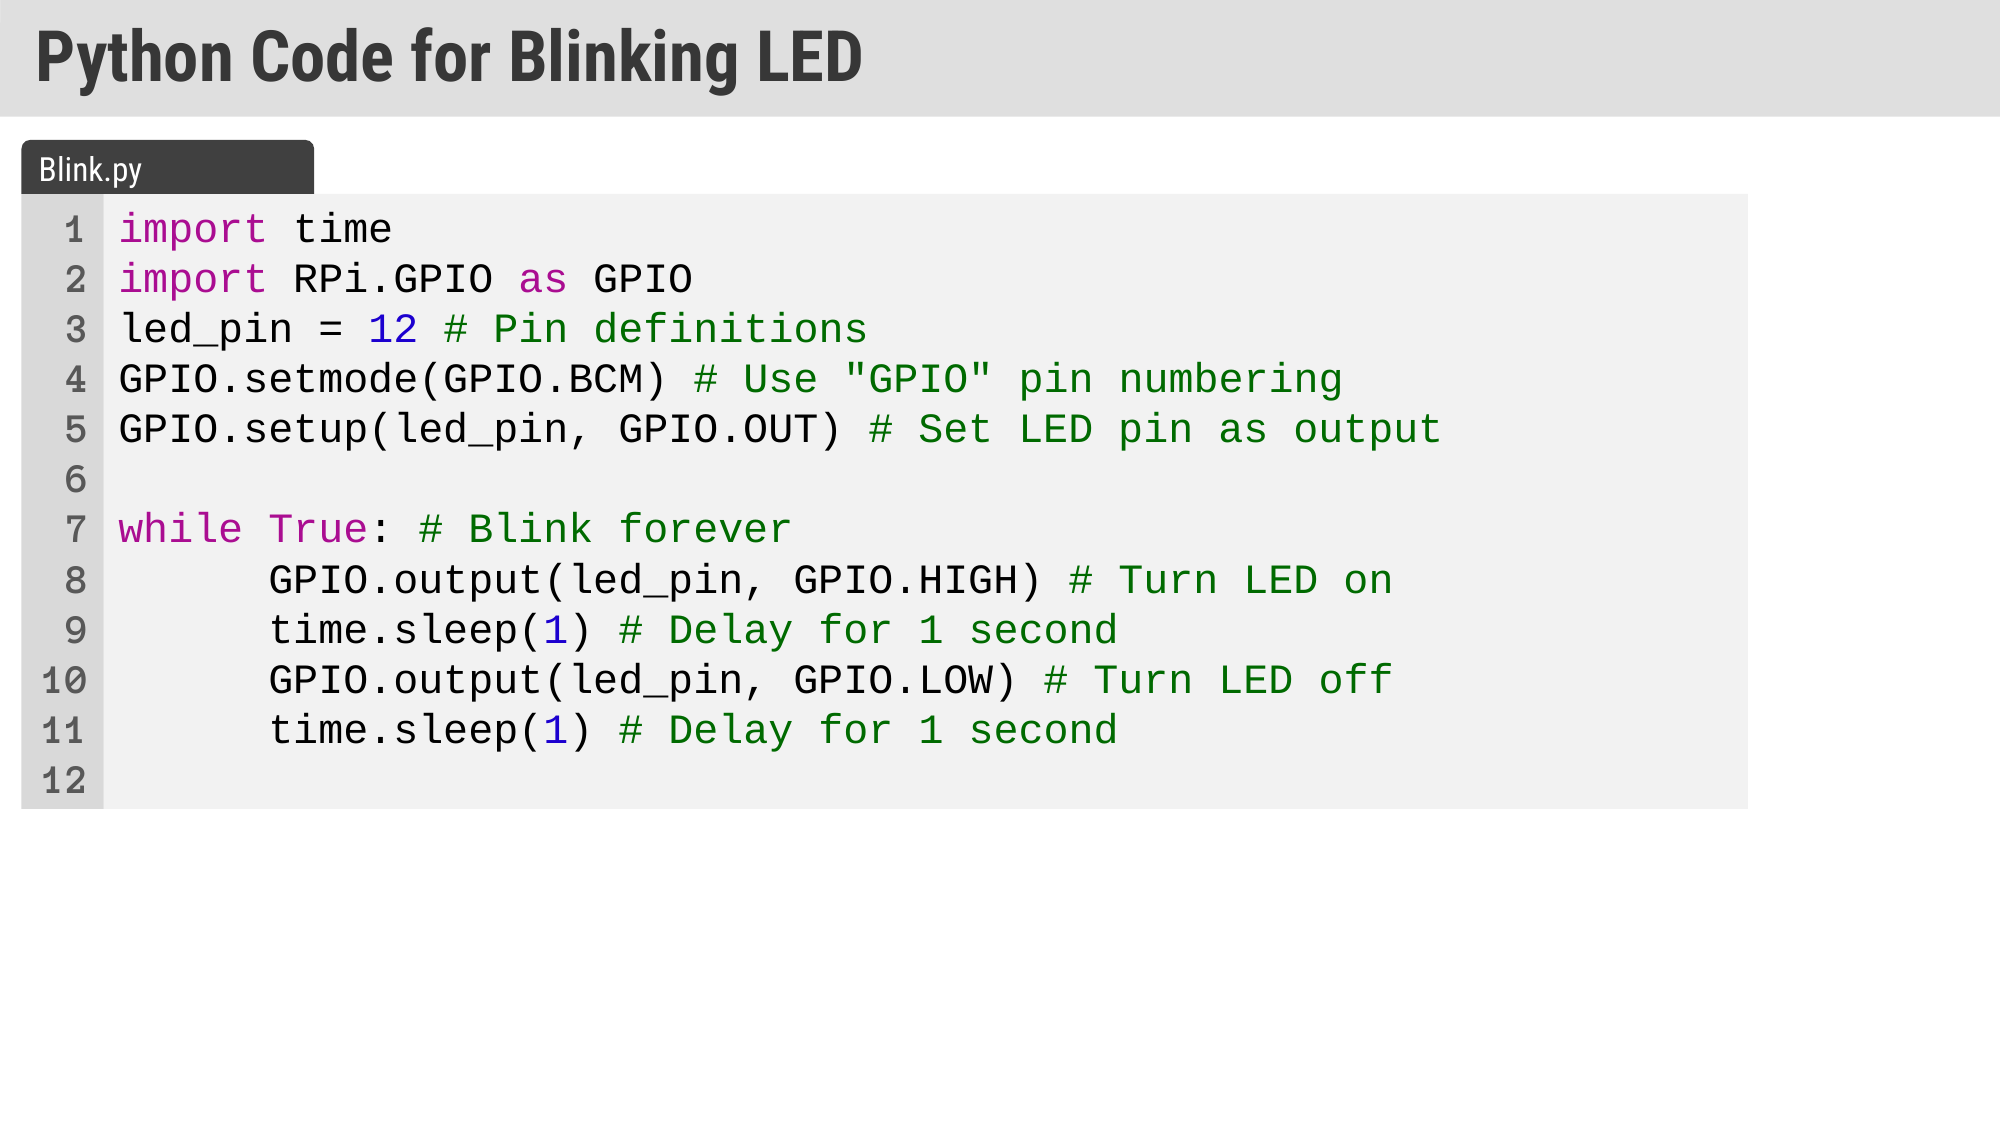

Python Code for Blinking LED

Blink.py
1
2
3
4
5
6
7
8
9
10
11
12
import time
import RPi.GPIO as GPIO
led_pin = 12 # Pin definitions
GPIO.setmode(GPIO.BCM) # Use "GPIO" pin numbering
GPIO.setup(led_pin, GPIO.OUT) # Set LED pin as output

while True: # Blink forever
	GPIO.output(led_pin, GPIO.HIGH) # Turn LED on
	time.sleep(1) # Delay for 1 second
	GPIO.output(led_pin, GPIO.LOW) # Turn LED off
	time.sleep(1) # Delay for 1 second